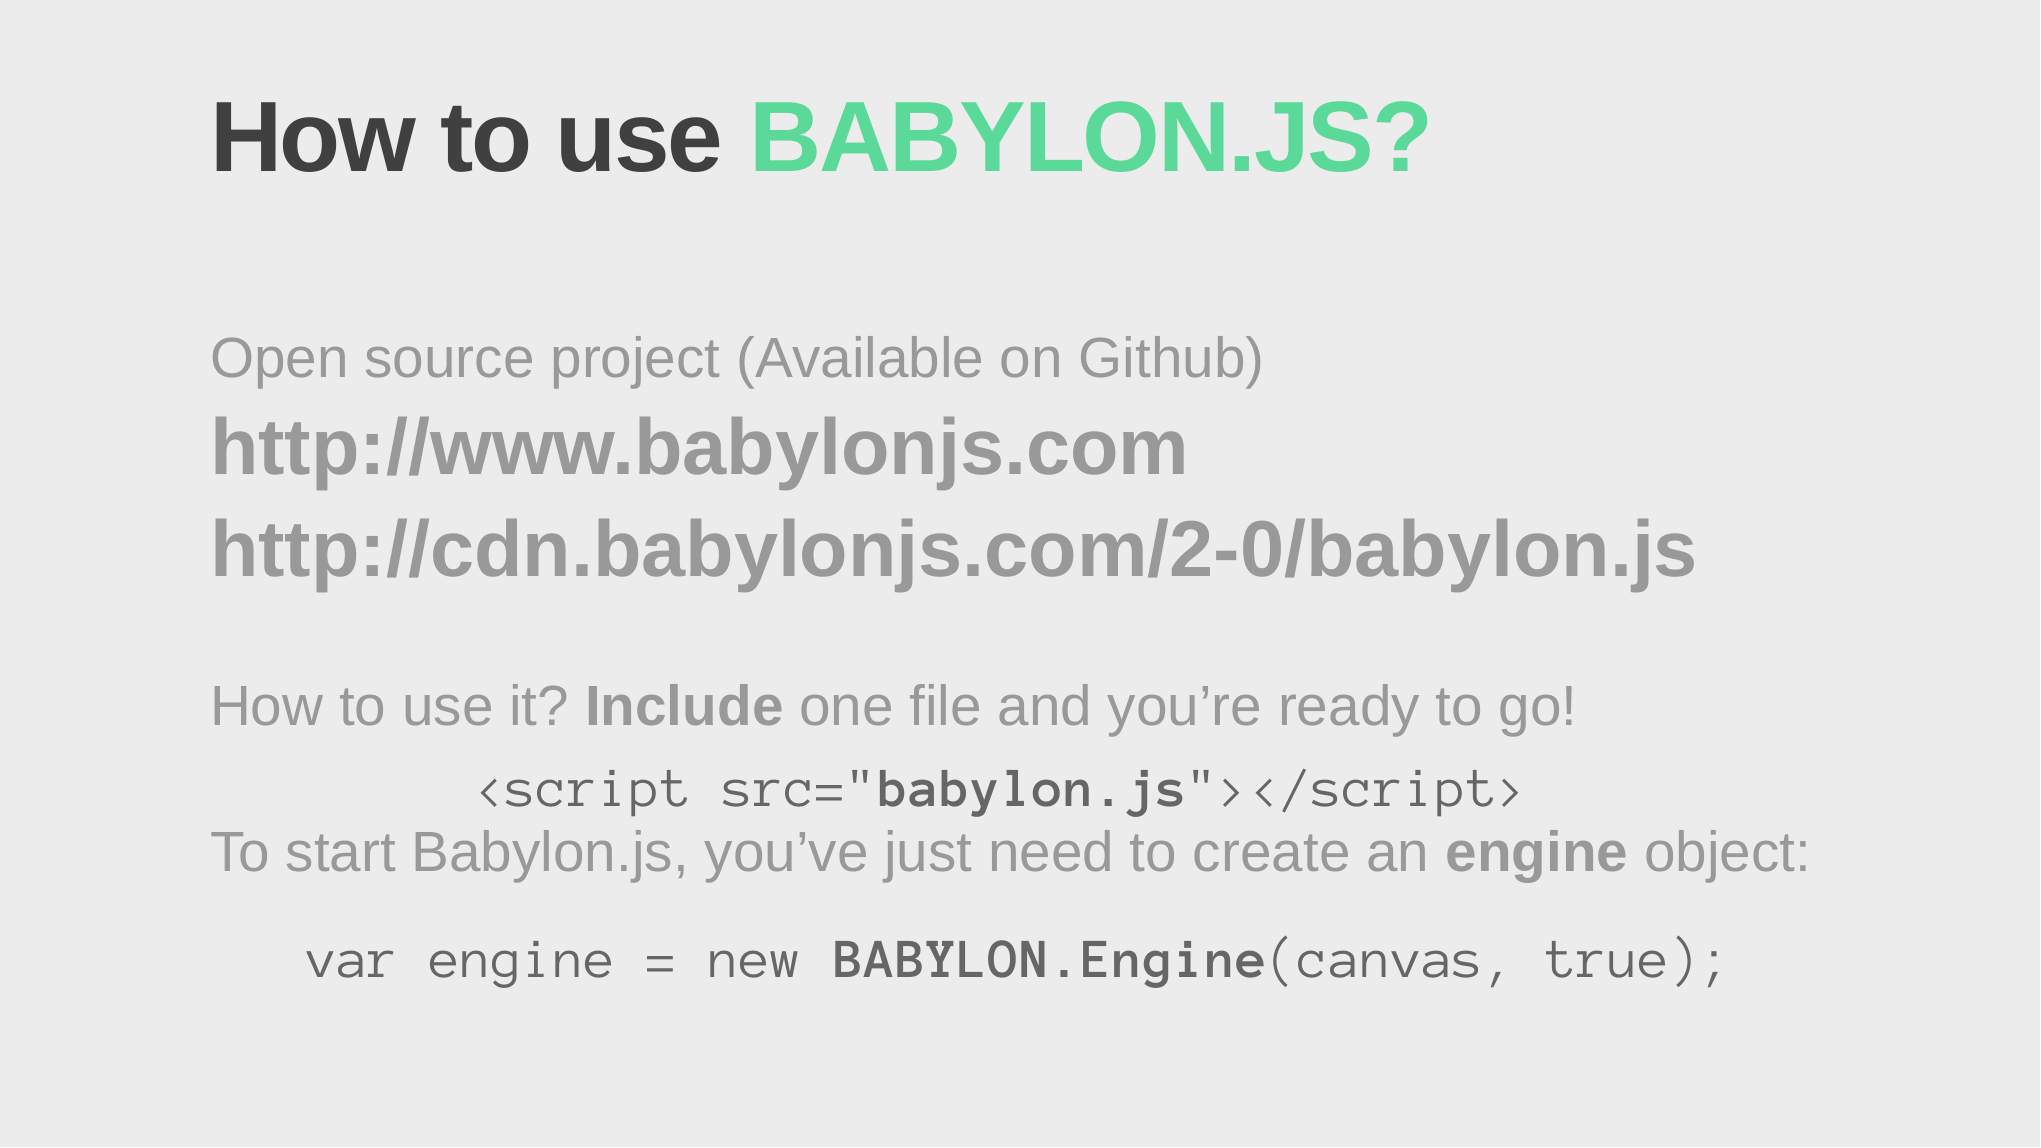

How to use BABYLON.JS?
Open source project (Available on Github)
http://www.babylonjs.com
http://cdn.babylonjs.com/2-0/babylon.js

How to use it? Include one file and you’re ready to go!

To start Babylon.js, you’ve just need to create an engine object:

<script src="babylon.js"></script>
var engine = new BABYLON.Engine(canvas, true);